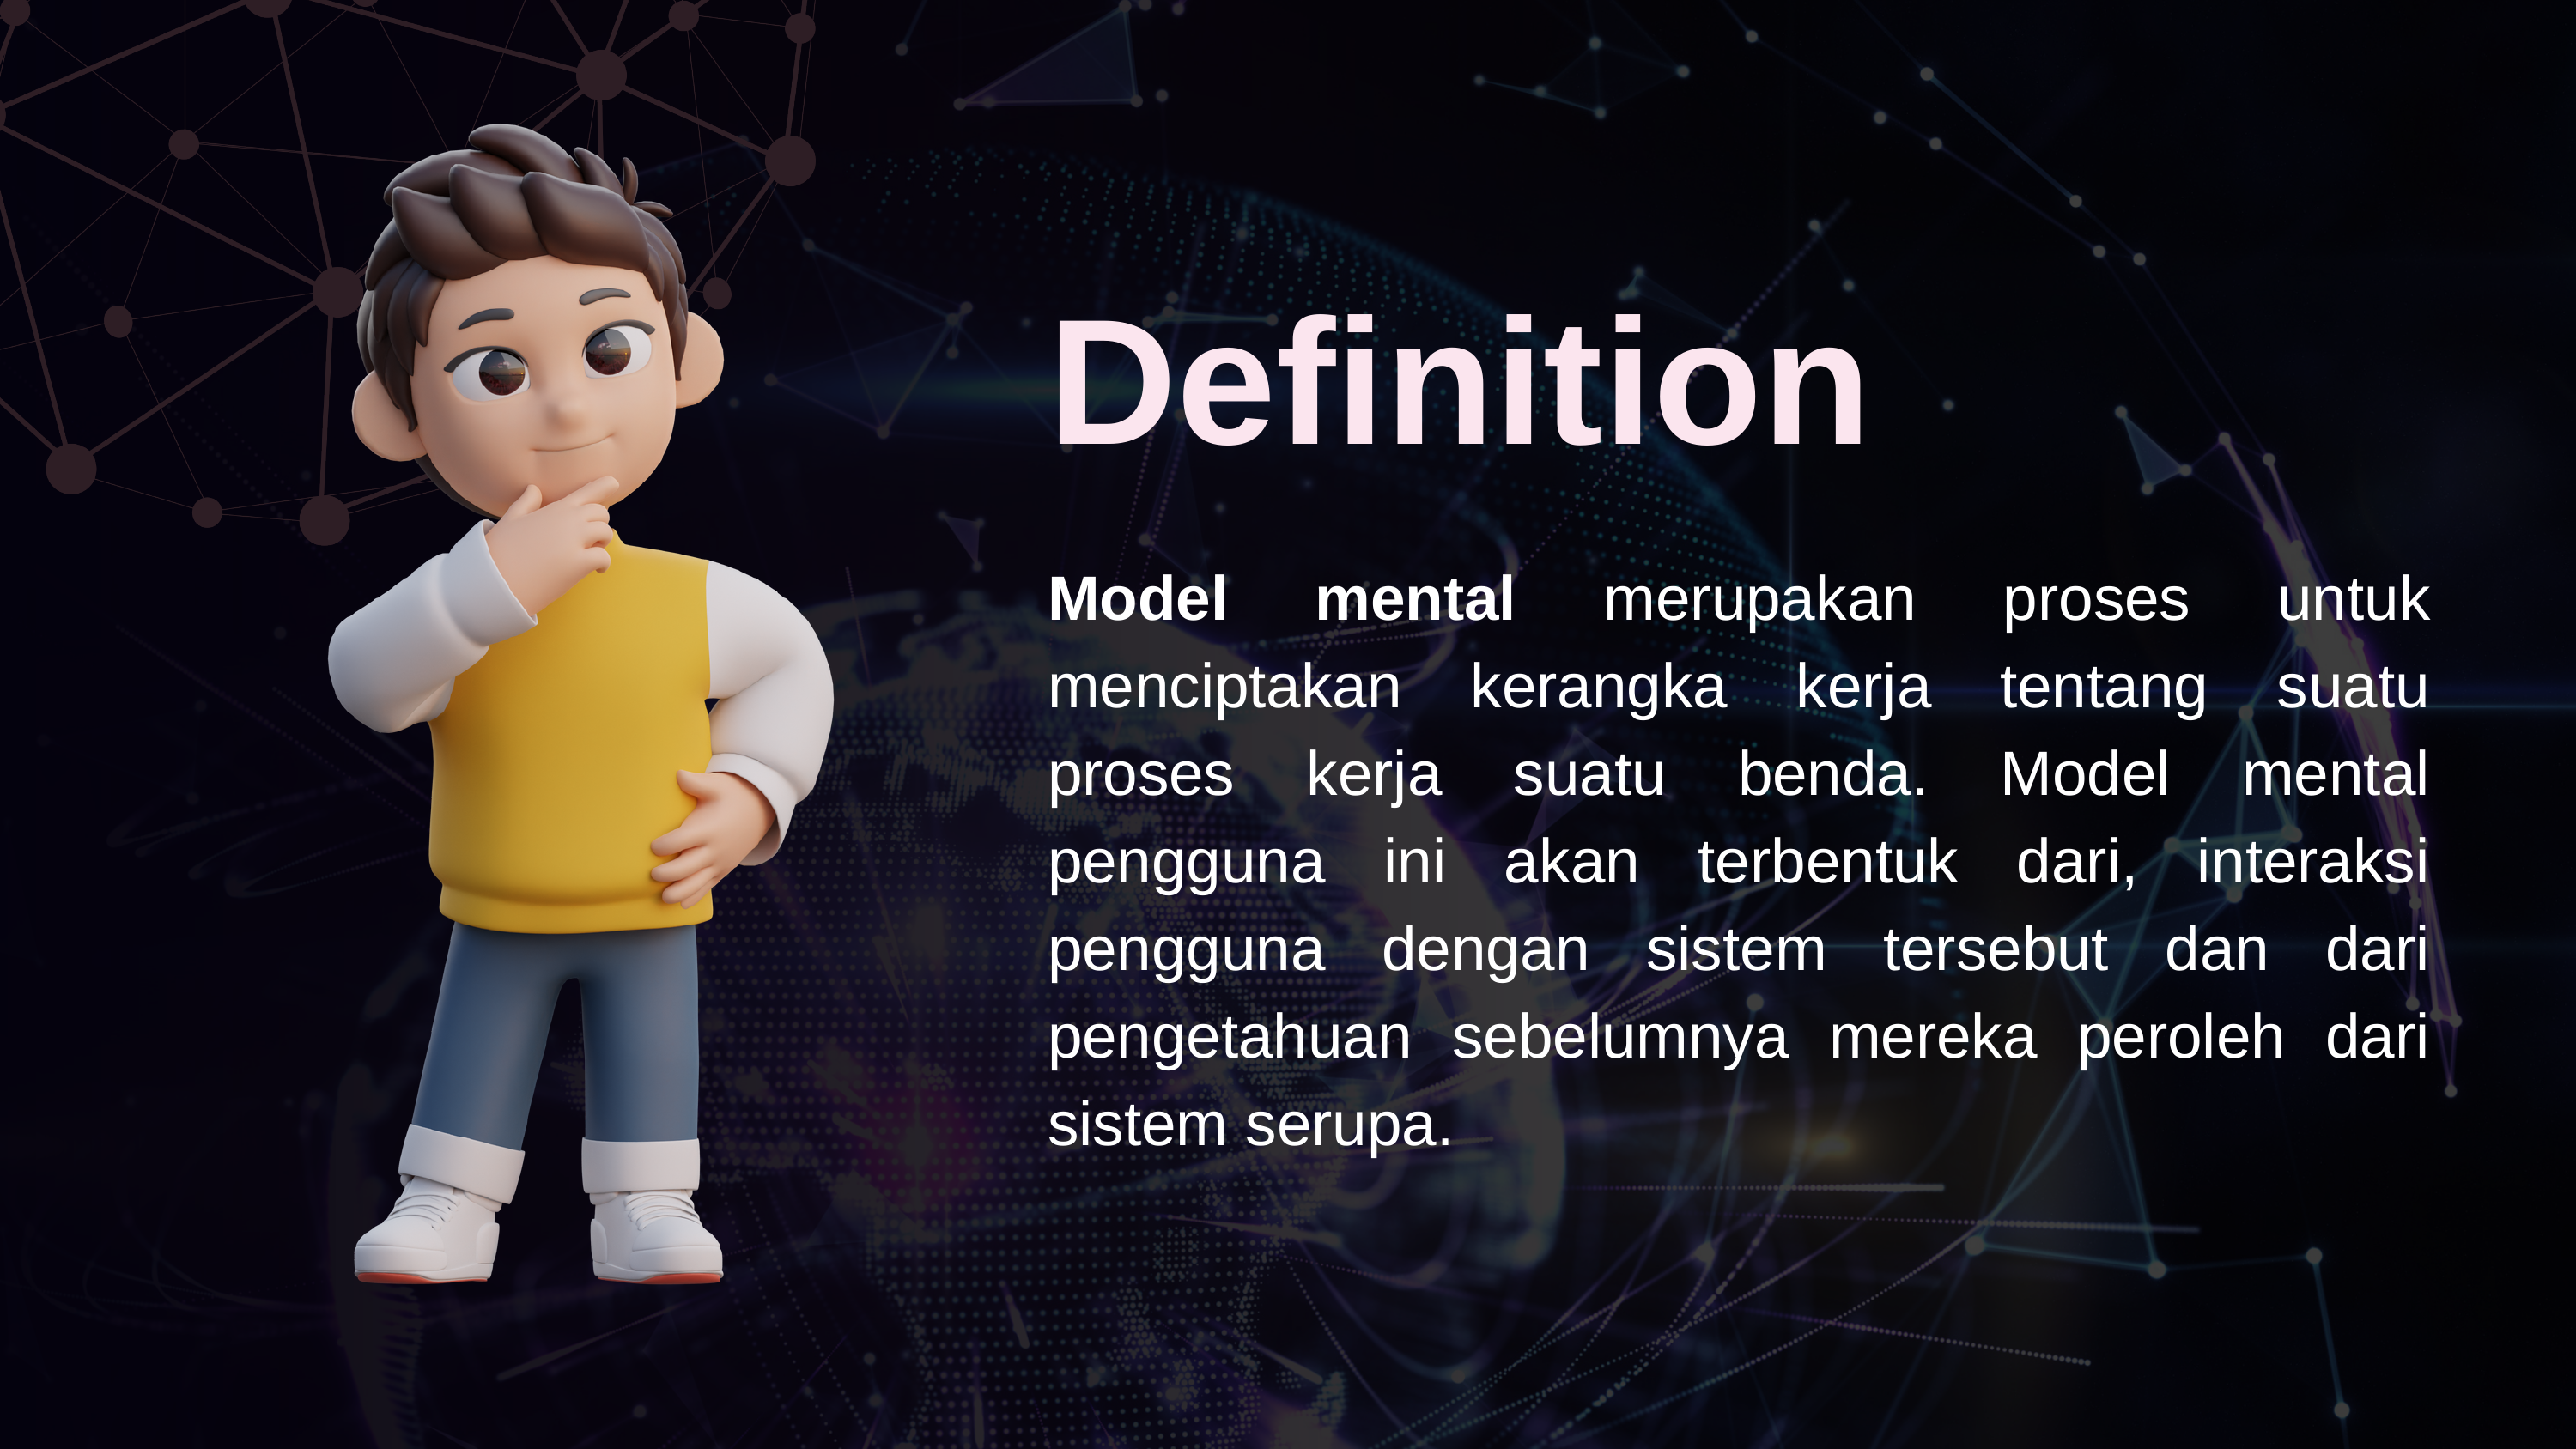

Definition
Model mental merupakan proses untuk menciptakan kerangka kerja tentang suatu proses kerja suatu benda. Model mental pengguna ini akan terbentuk dari, interaksi pengguna dengan sistem tersebut dan dari pengetahuan sebelumnya mereka peroleh dari sistem serupa.